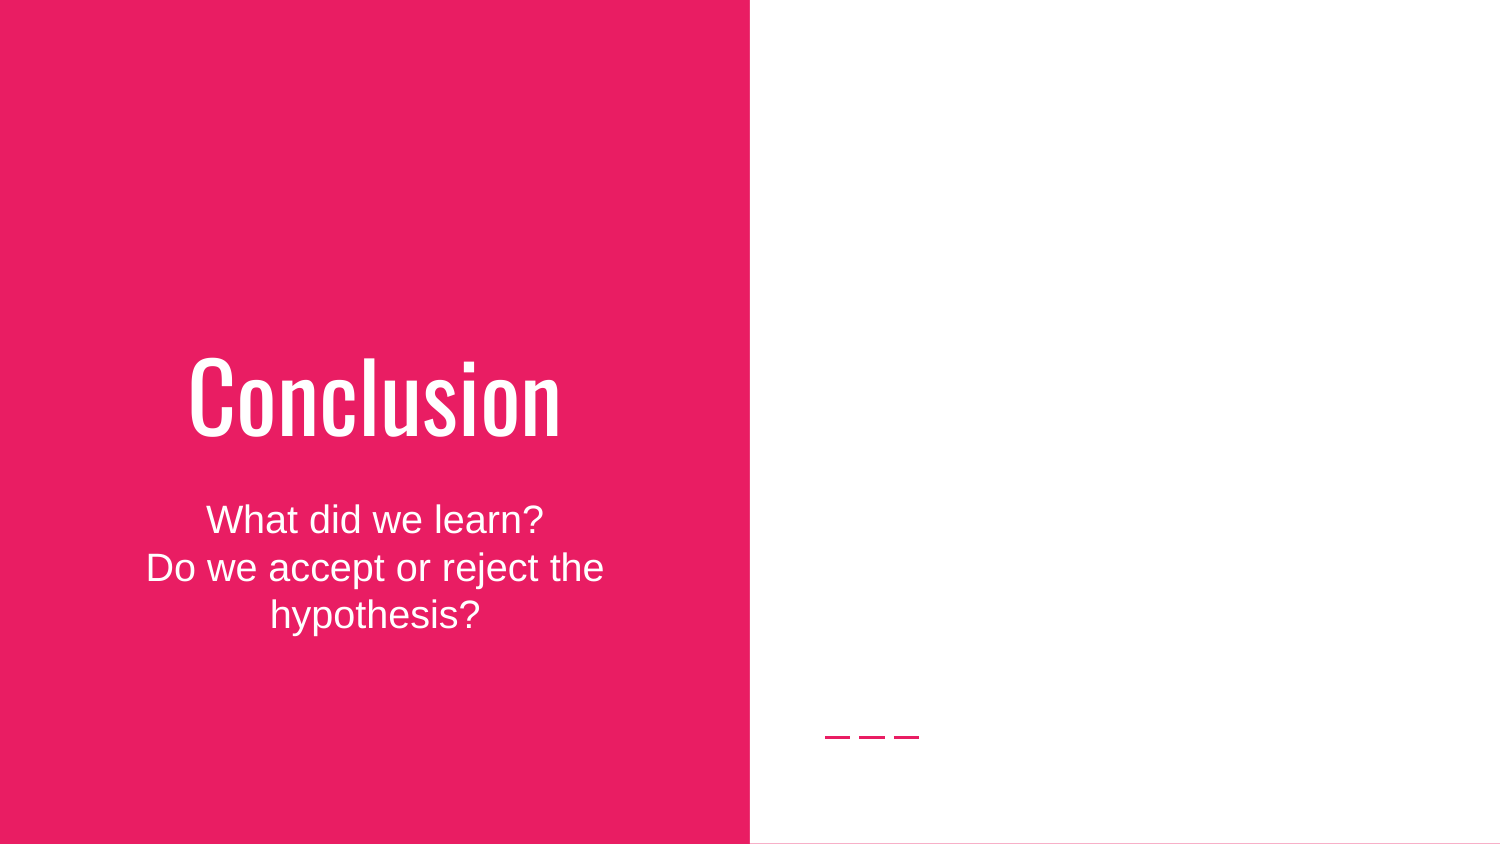

# Conclusion
What did we learn?
Do we accept or reject the hypothesis?